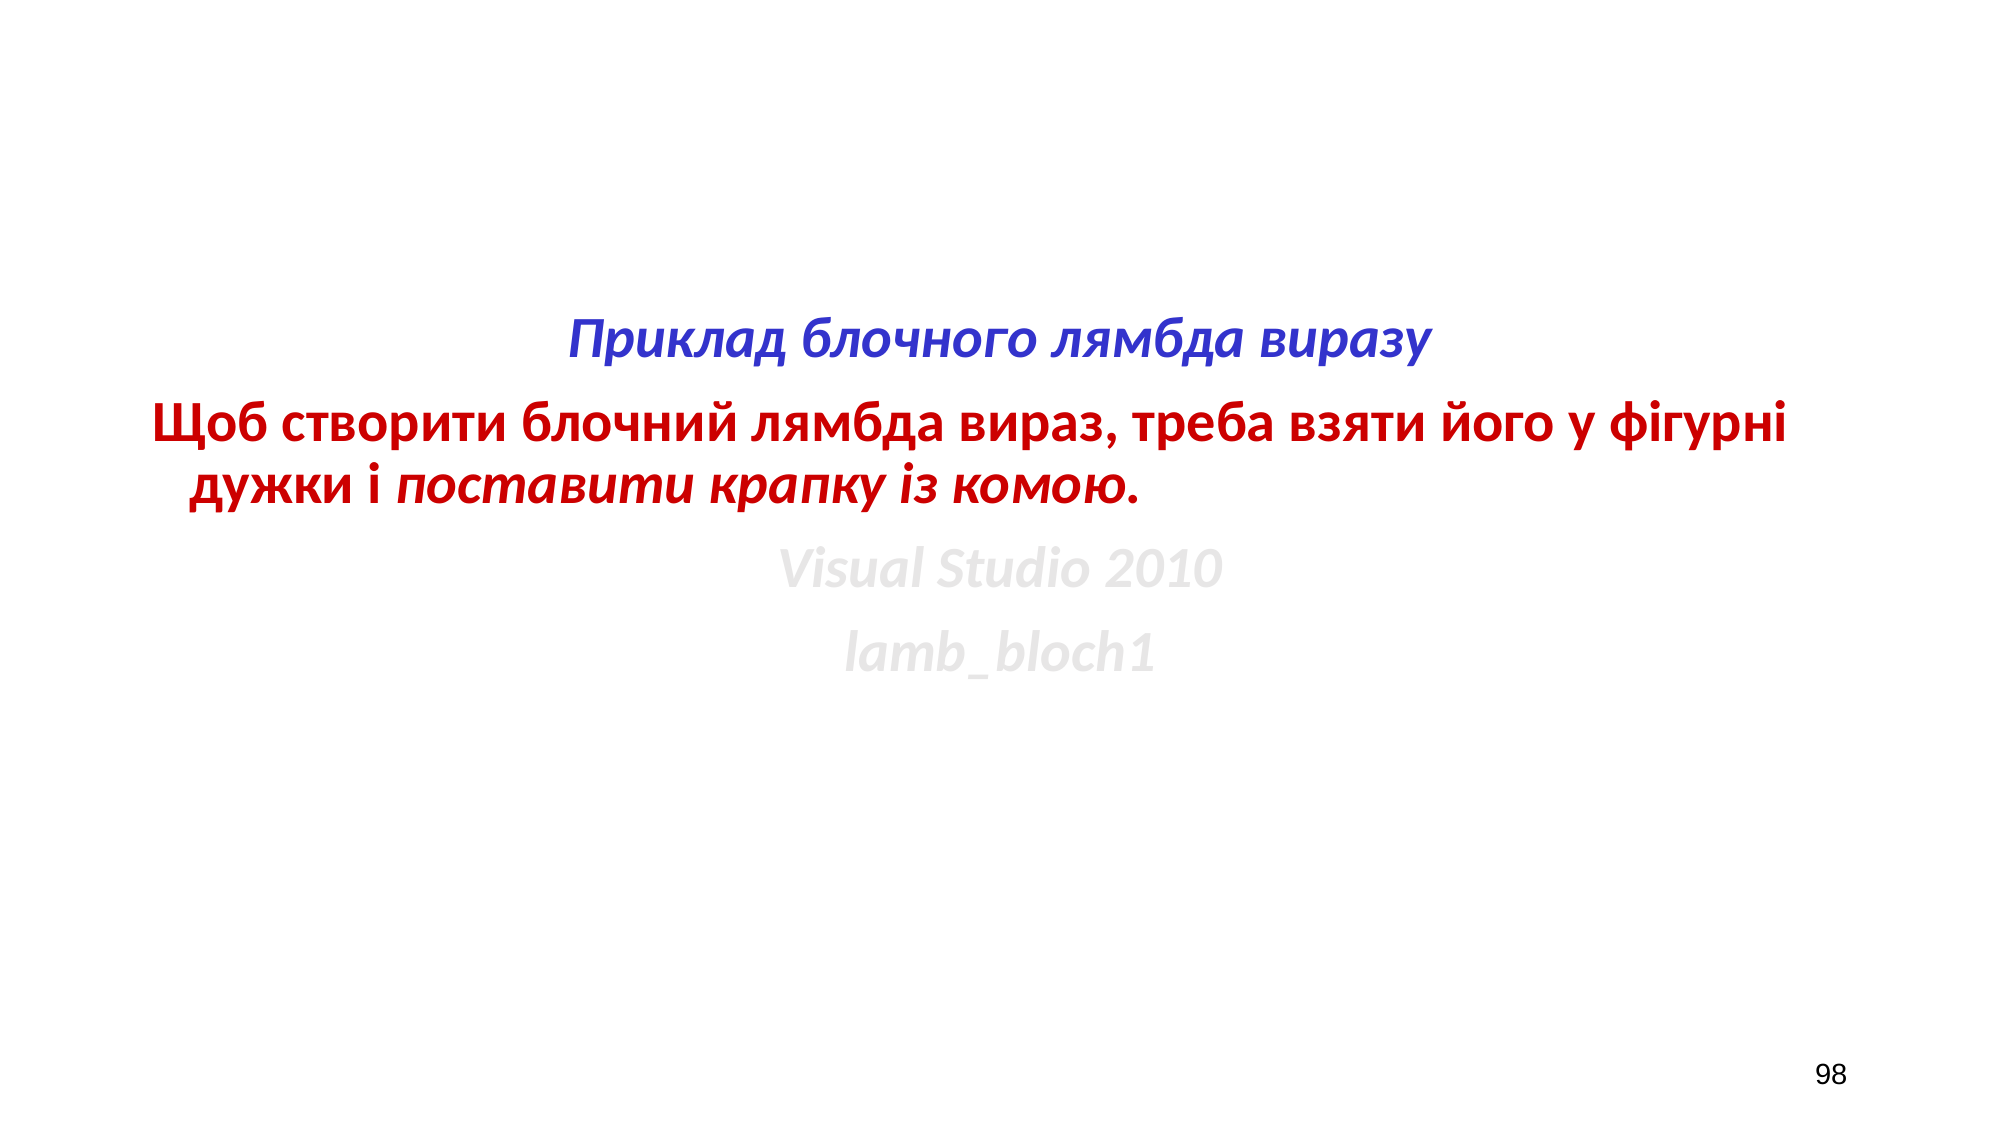

Приклад блочного лямбда виразу
Щоб створити блочний лямбда вираз, треба взяти його у фігурні дужки і поставити крапку із комою.
Visual Studio 2010
lamb_bloch1

98